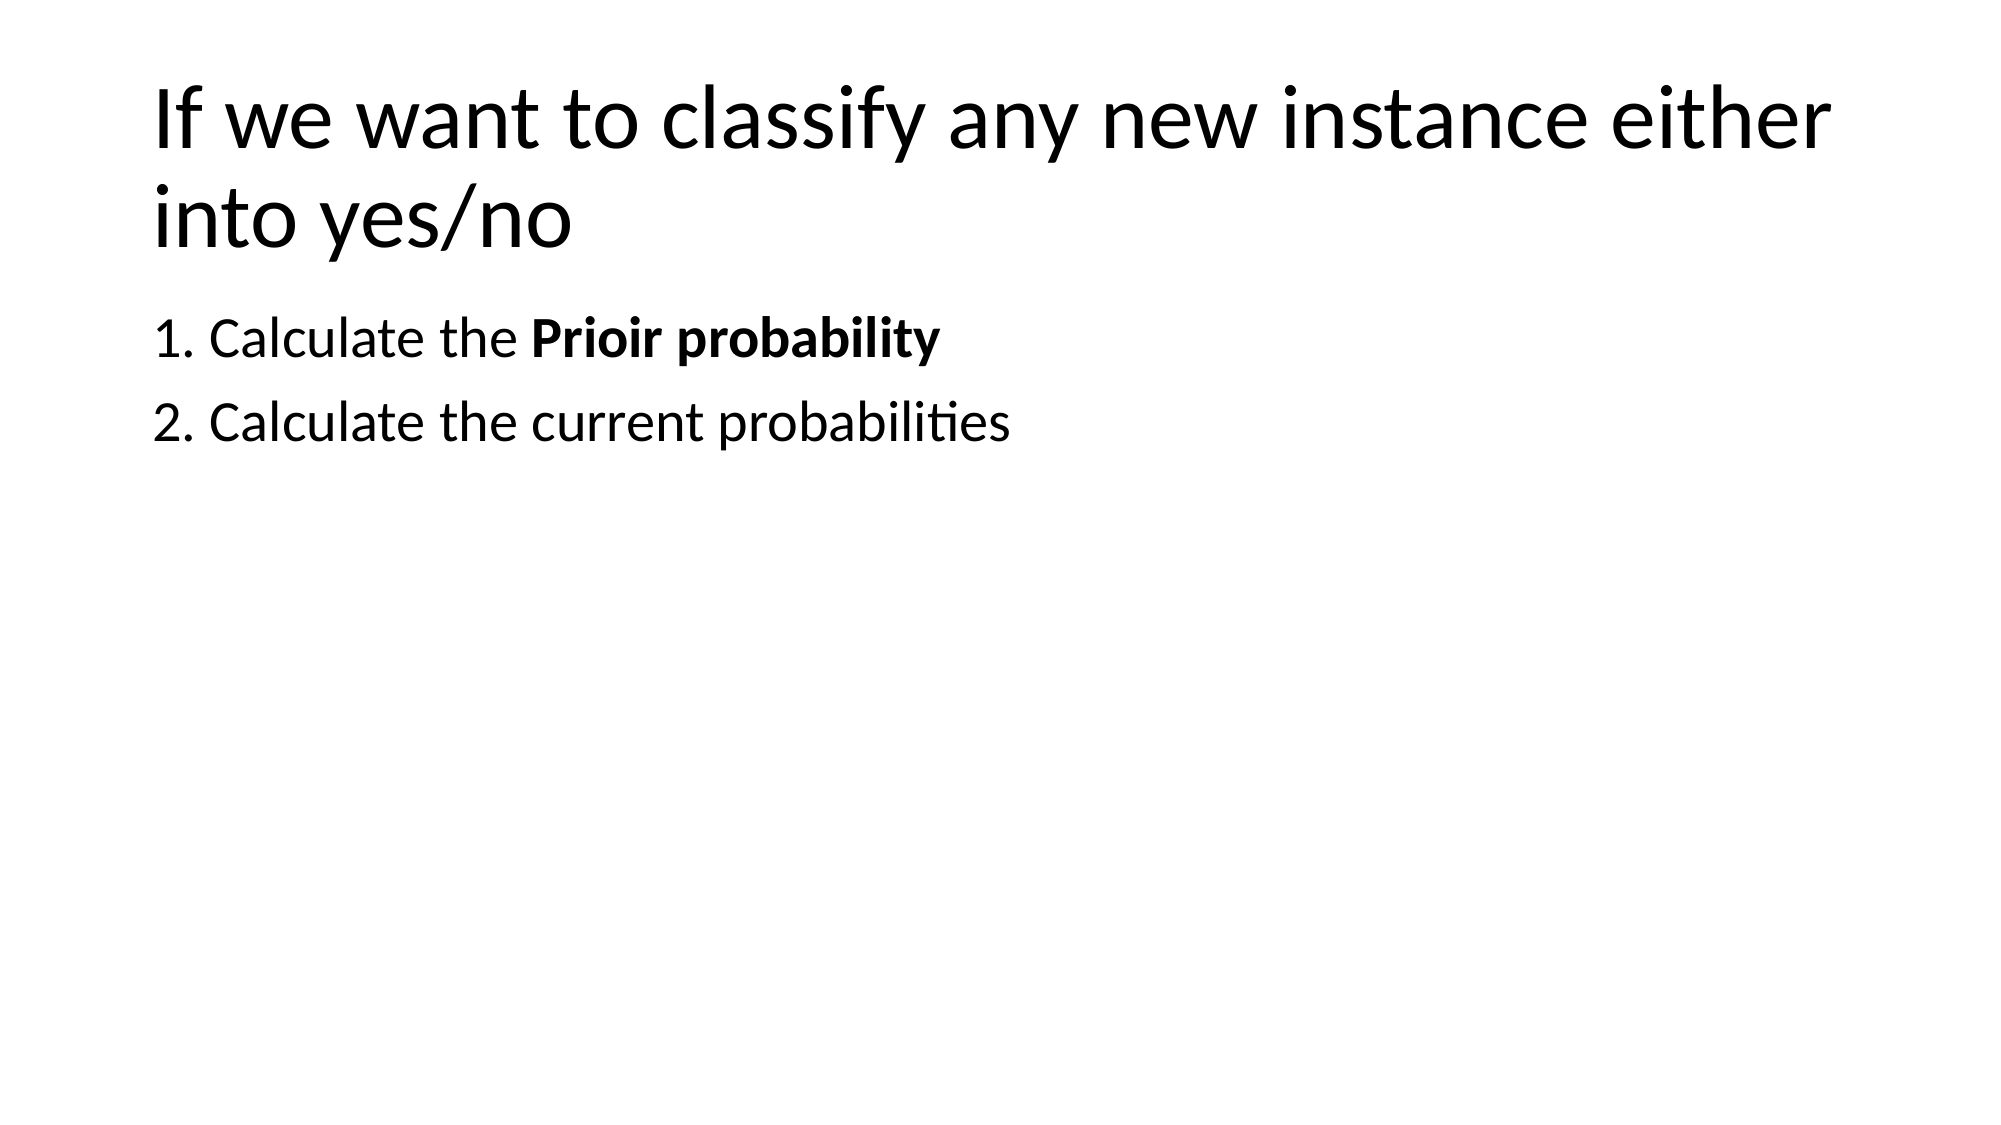

# If we want to classify any new instance either into yes/no
1. Calculate the Prioir probability
2. Calculate the current probabilities